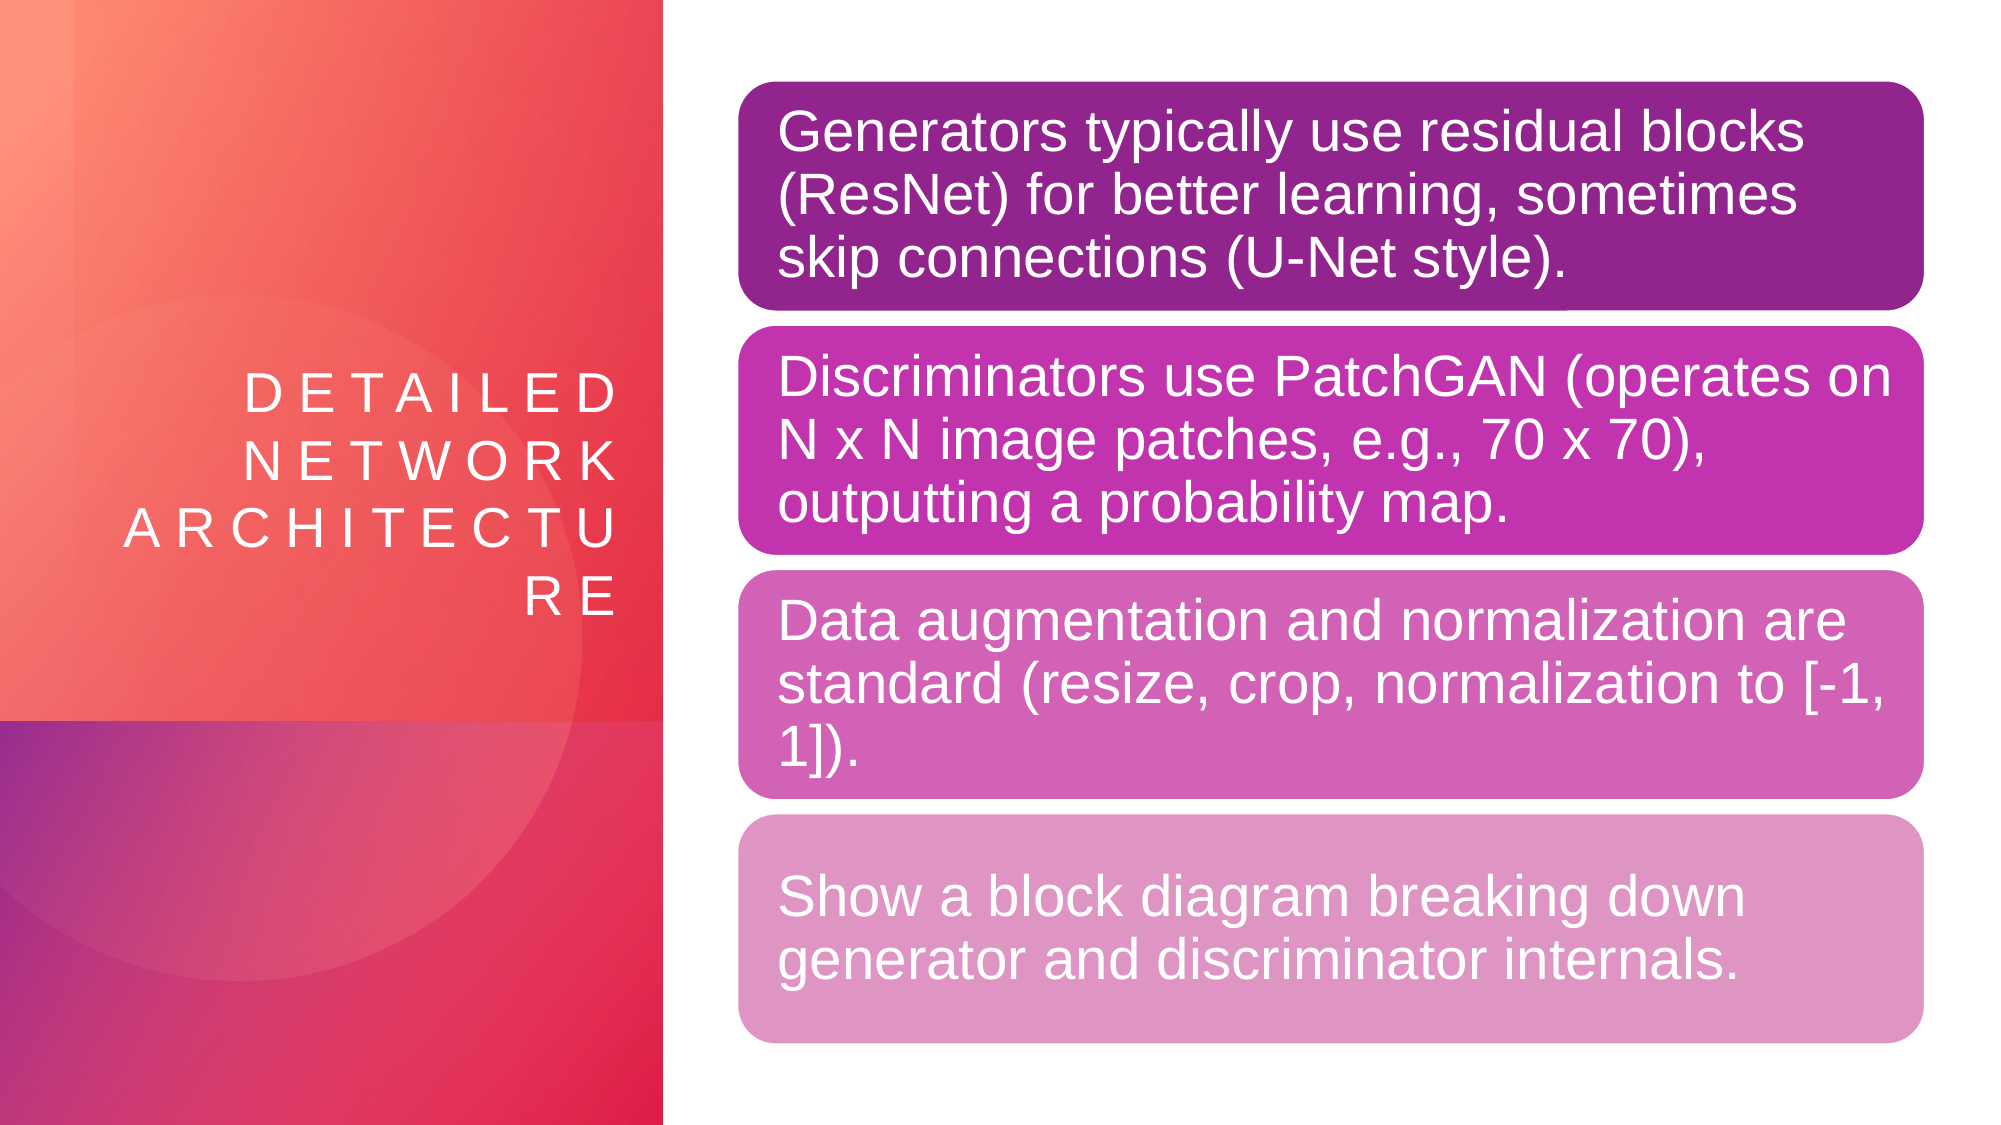

Generators typically use residual blocks (ResNet) for better learning, sometimes skip connections (U-Net style).
Discriminators use PatchGAN (operates on N x N image patches, e.g., 70 x 70), outputting a probability map.
Data augmentation and normalization are standard (resize, crop, normalization to [-1, 1]).
Show a block diagram breaking down generator and discriminator internals.
# Detailed Network Architecture